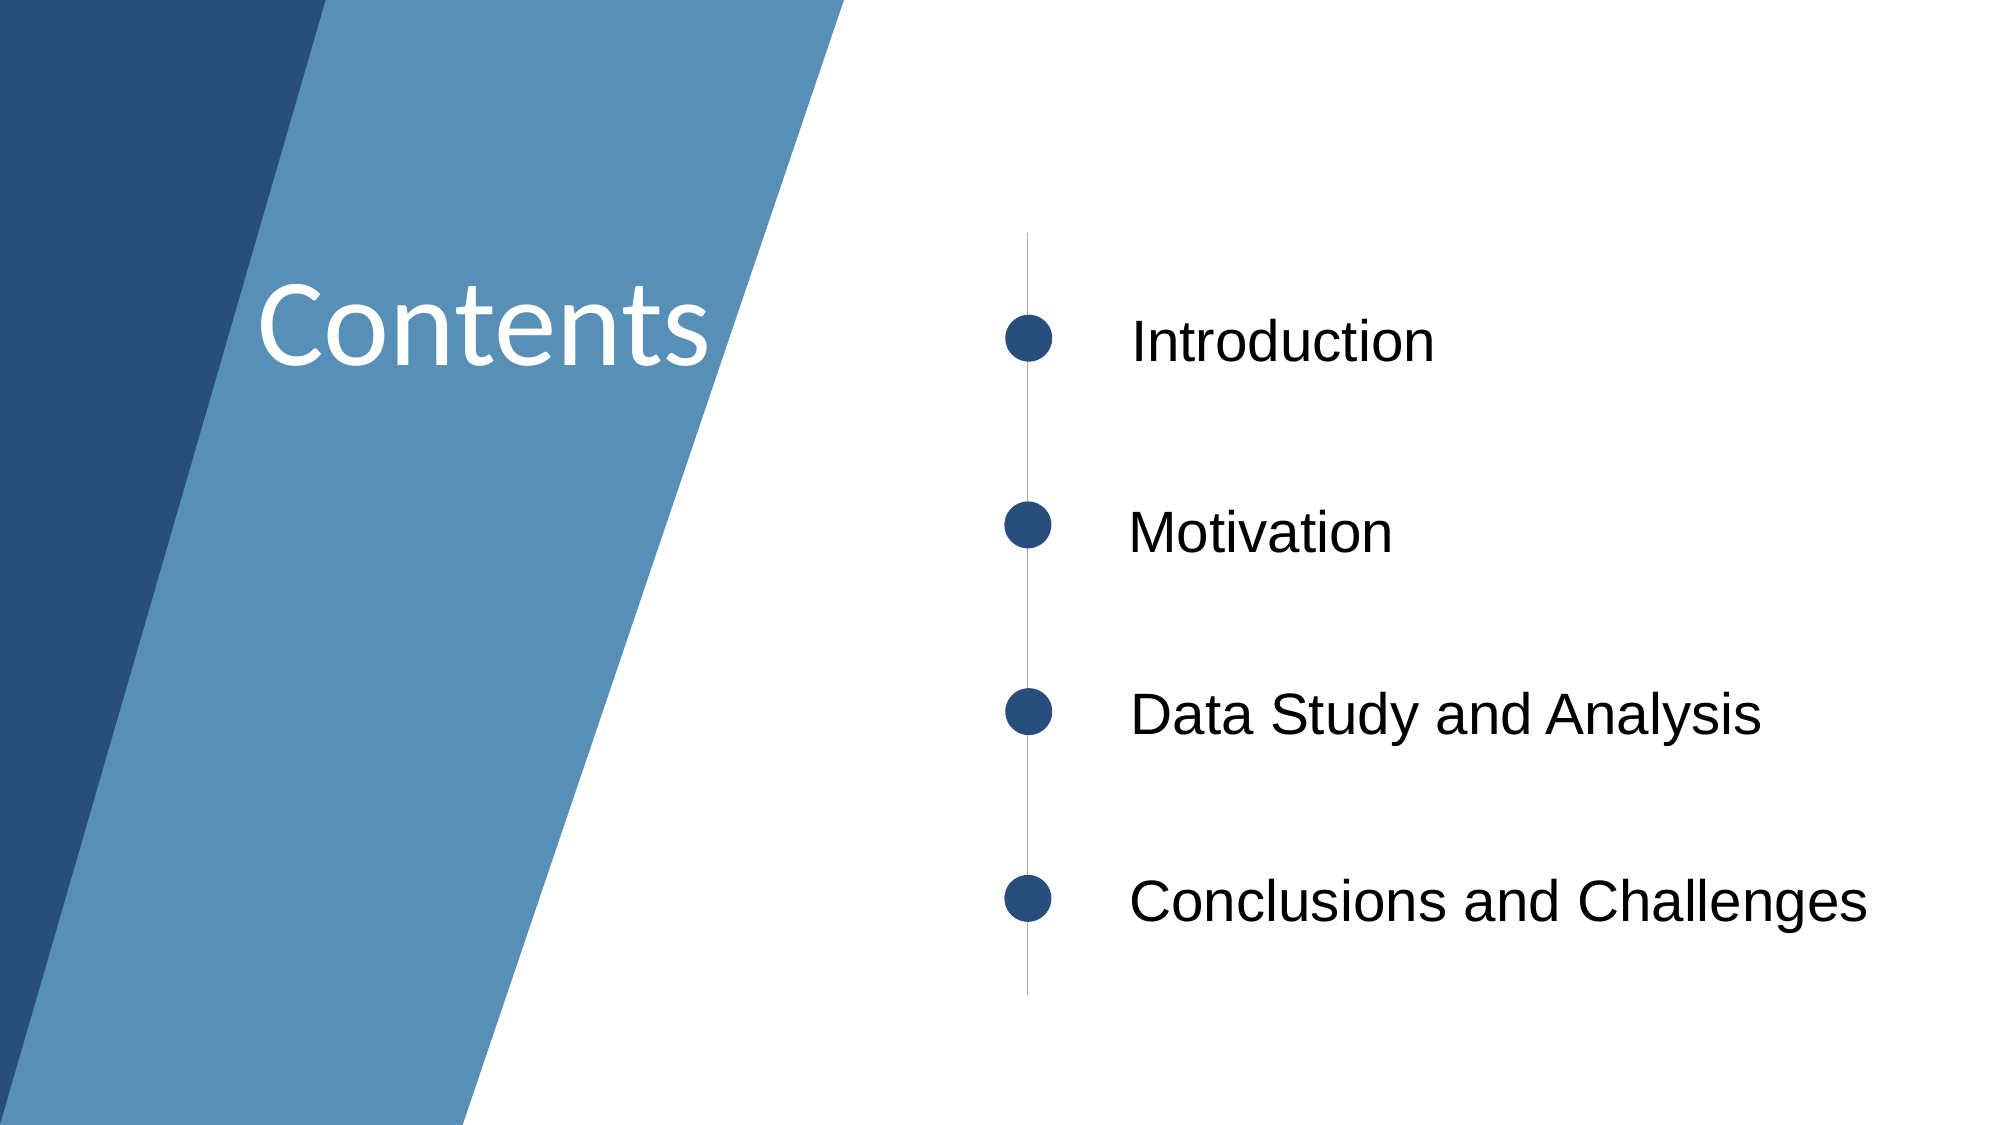

Contents
Introduction

Motivation

Data Study and Analysis

Conclusions and Challenges